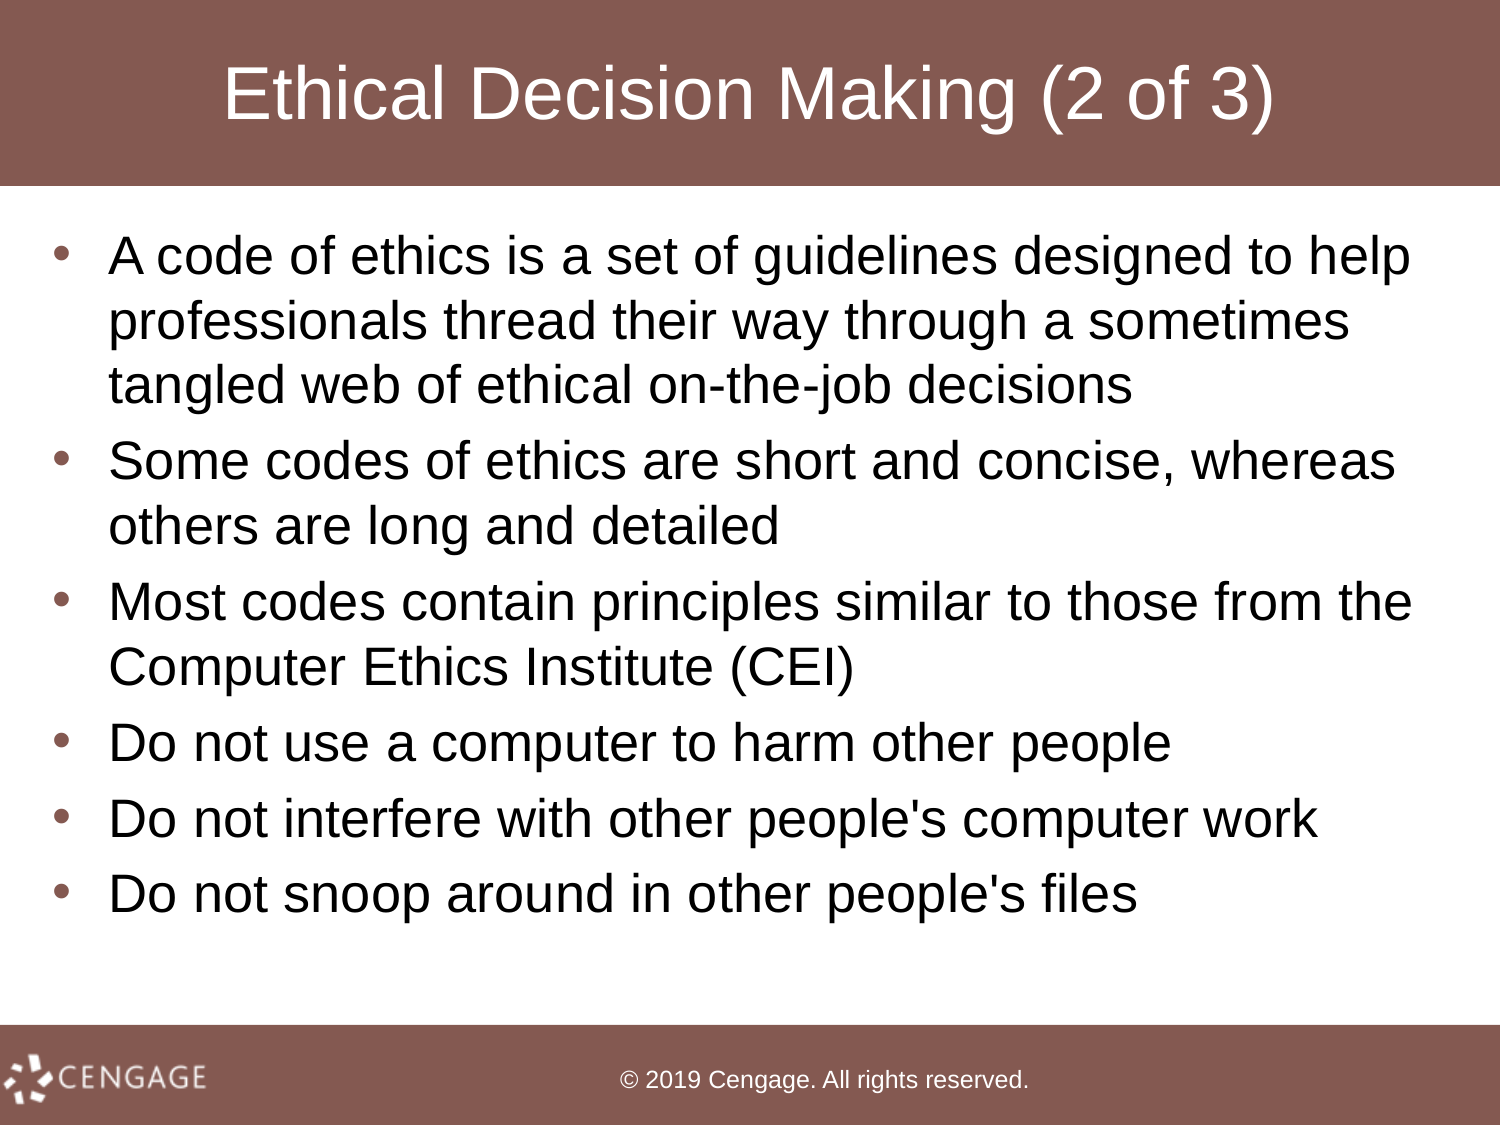

# Ethical Decision Making (2 of 3)
A code of ethics is a set of guidelines designed to help professionals thread their way through a sometimes tangled web of ethical on-the-job decisions
Some codes of ethics are short and concise, whereas others are long and detailed
Most codes contain principles similar to those from the Computer Ethics Institute (CEI)
Do not use a computer to harm other people
Do not interfere with other people's computer work
Do not snoop around in other people's files